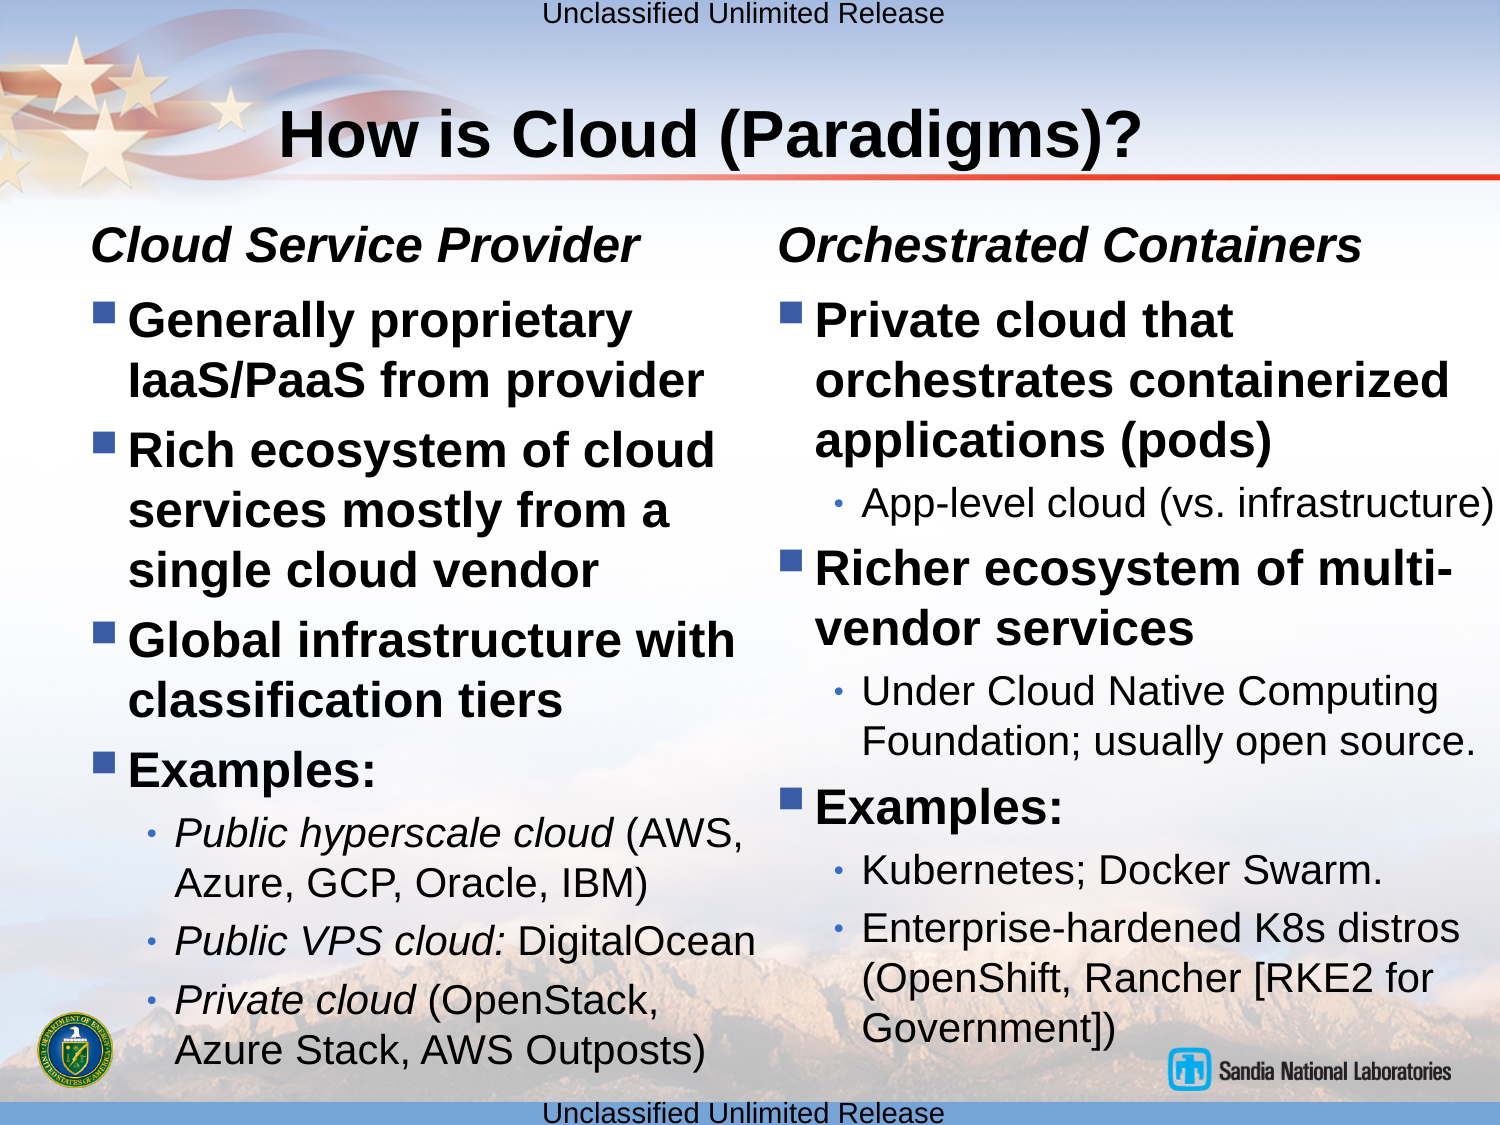

How is Cloud (Paradigms)?
Cloud Service Provider
Orchestrated Containers
Generally proprietary IaaS/PaaS from provider
Rich ecosystem of cloud services mostly from a single cloud vendor
Global infrastructure with classification tiers
Examples:
Public hyperscale cloud (AWS, Azure, GCP, Oracle, IBM)
Public VPS cloud: DigitalOcean
Private cloud (OpenStack, Azure Stack, AWS Outposts)
Private cloud that orchestrates containerized applications (pods)
App-level cloud (vs. infrastructure)
Richer ecosystem of multi-vendor services
Under Cloud Native Computing Foundation; usually open source.
Examples:
Kubernetes; Docker Swarm.
Enterprise-hardened K8s distros (OpenShift, Rancher [RKE2 for Government])